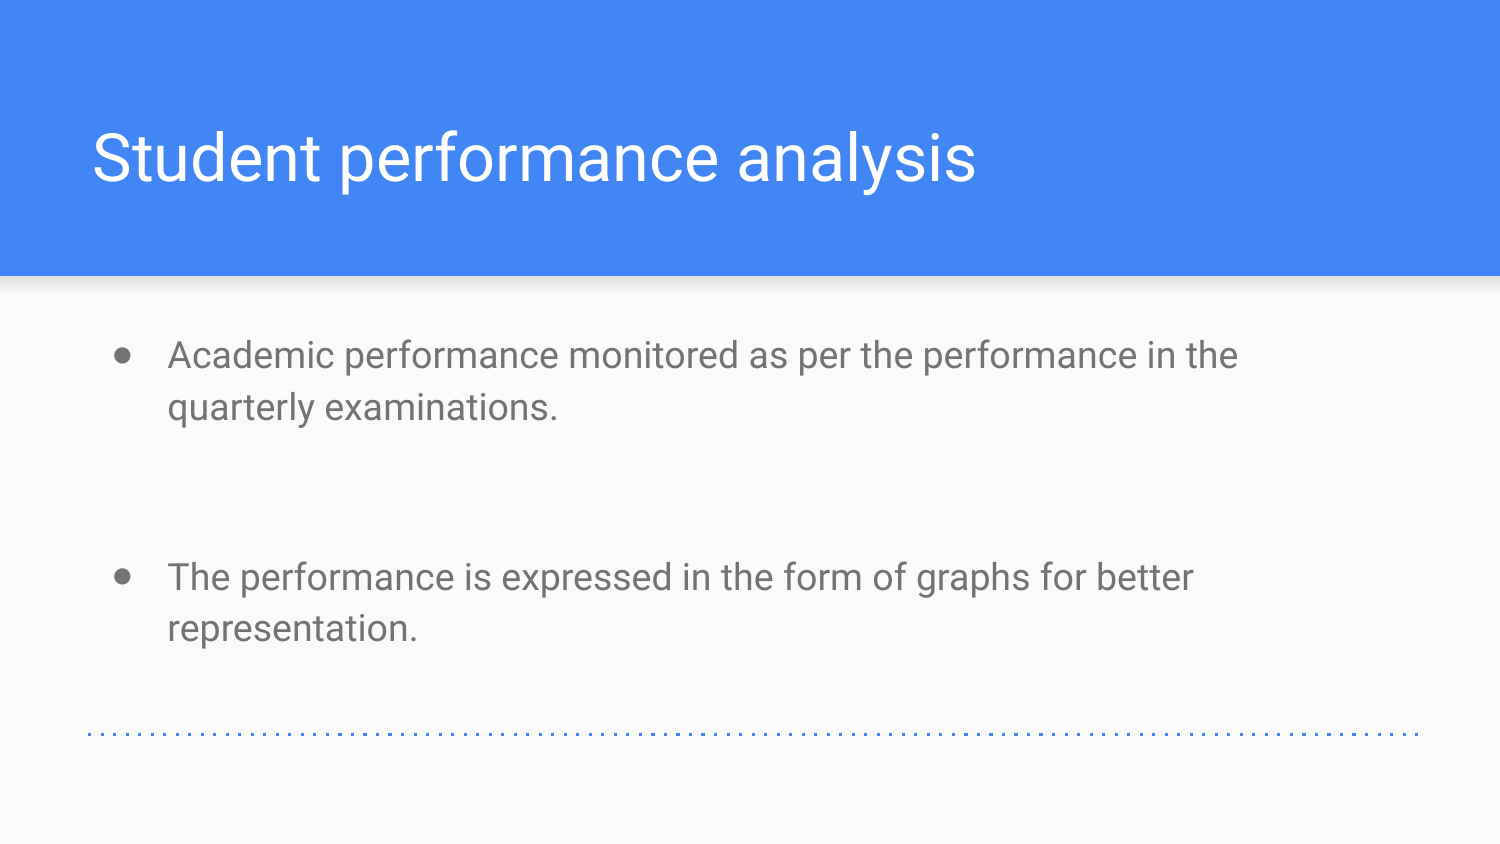

# Student performance analysis

Academic performance monitored as per the performance in the quarterly examinations.

The performance is expressed in the form of graphs for better representation.